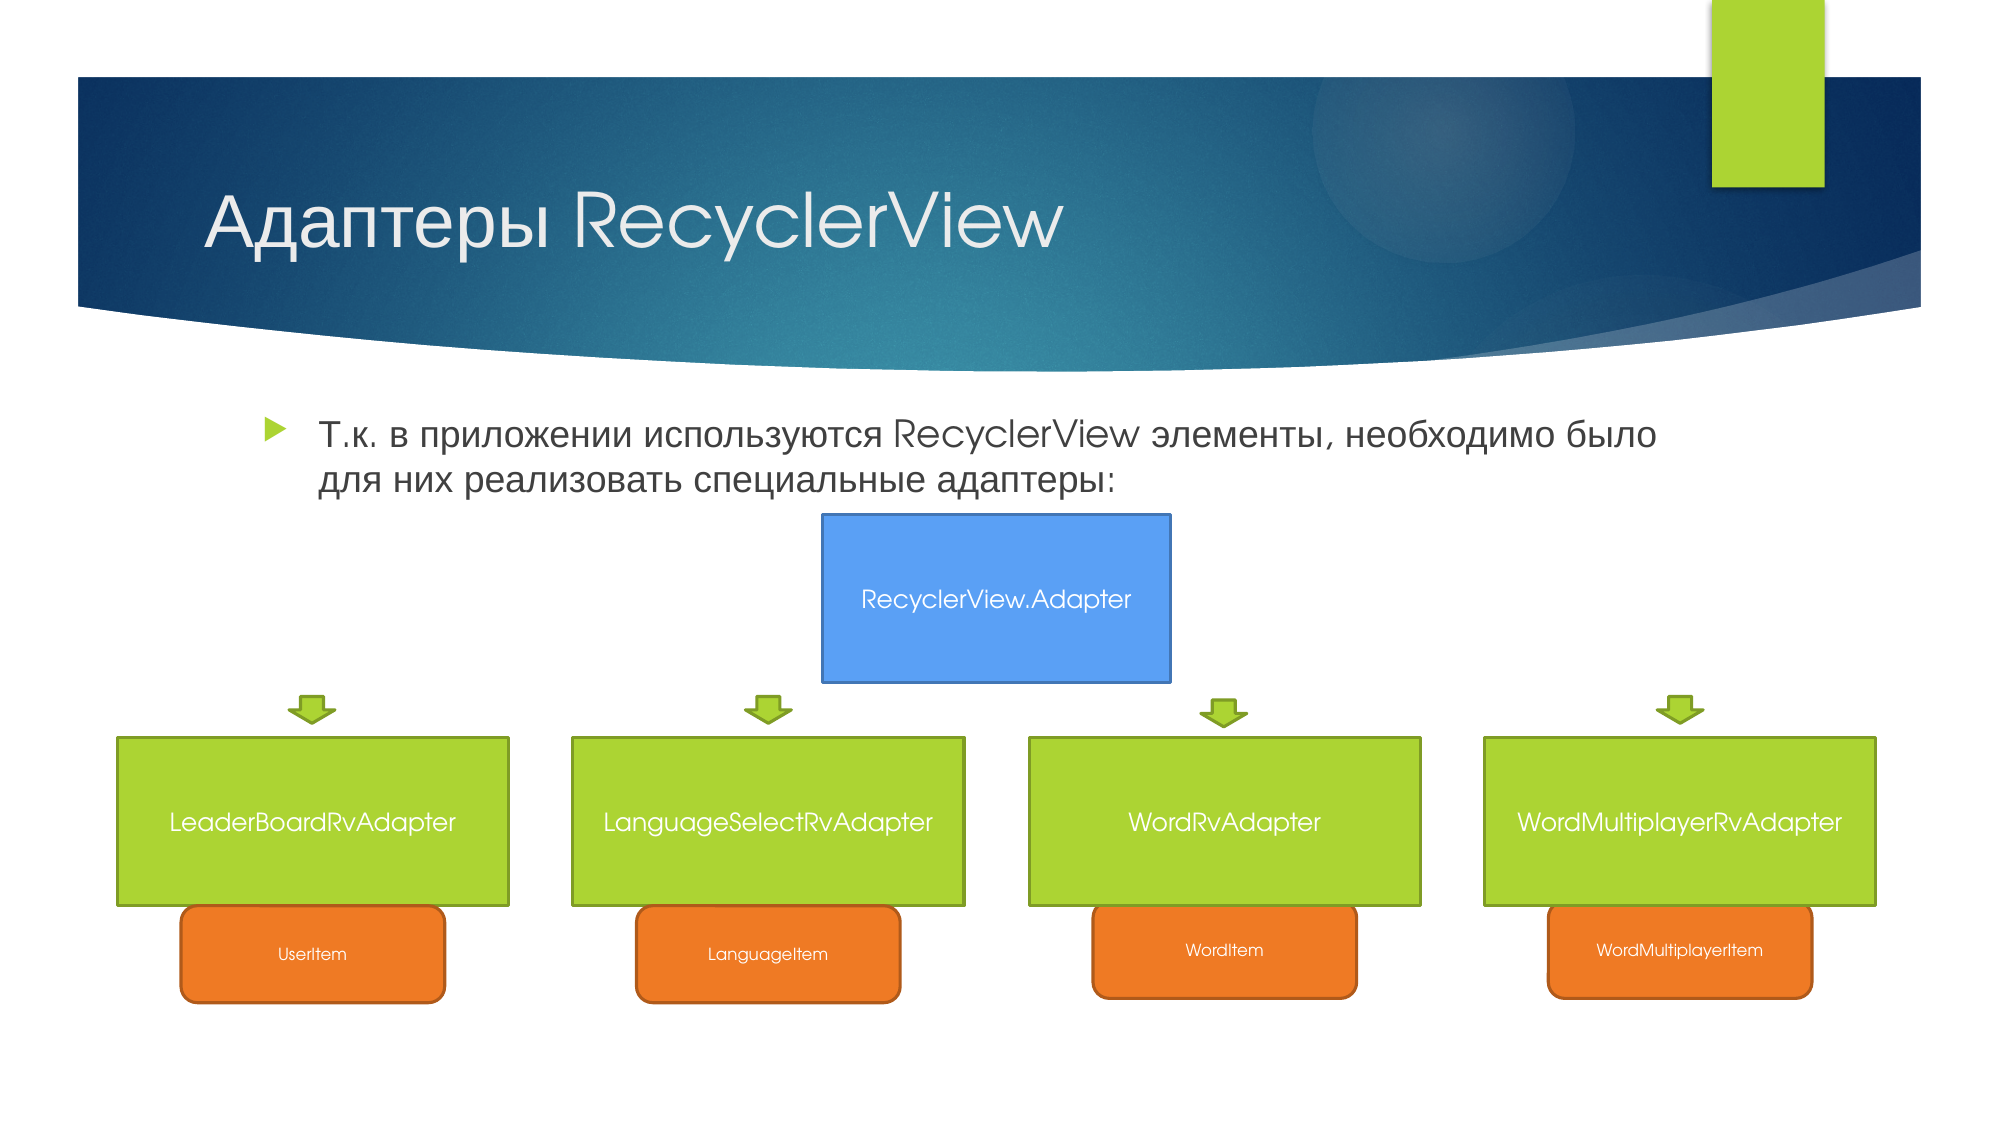

# Адаптеры RecyclerView
Т.к. в приложении используются RecyclerView элементы, необходимо было для них реализовать специальные адаптеры:

RecyclerView.Adapter

LeaderBoardRvAdapter
LanguageSelectRvAdapter
WordRvAdapter
WordMultiplayerRvAdapter
WordItem
WordMultiplayerItem
UserItem
LanguageItem